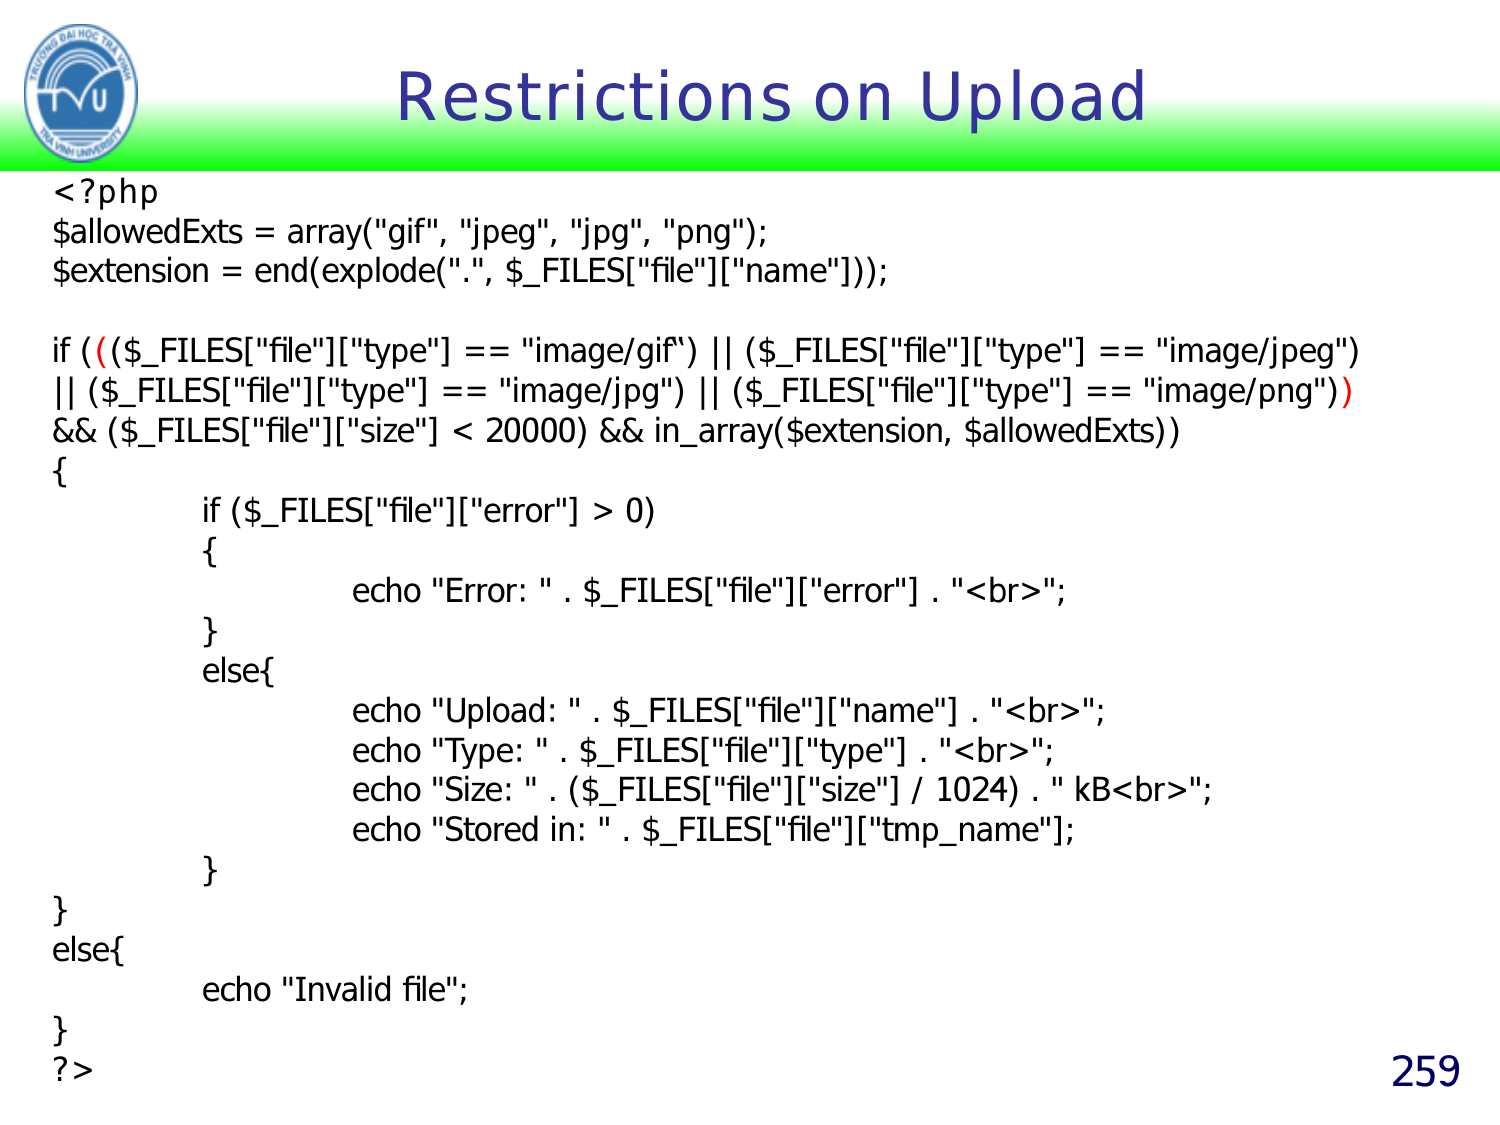

# Restrictions on Upload
<?php
$allowedExts = array("gif", "jpeg", "jpg", "png");
$extension = end(explode(".", $_FILES["file"]["name"]));
if ((($_FILES["file"]["type"] == "image/gif“) || ($_FILES["file"]["type"] == "image/jpeg")
|| ($_FILES["file"]["type"] == "image/jpg") || ($_FILES["file"]["type"] == "image/png"))
&& ($_FILES["file"]["size"] < 20000) && in_array($extension, $allowedExts))
{
  	if ($_FILES["file"]["error"] > 0)
	{
		echo "Error: " . $_FILES["file"]["error"] . "<br>";
    	}
	else{
		echo "Upload: " . $_FILES["file"]["name"] . "<br>";
		echo "Type: " . $_FILES["file"]["type"] . "<br>";
		echo "Size: " . ($_FILES["file"]["size"] / 1024) . " kB<br>";
		echo "Stored in: " . $_FILES["file"]["tmp_name"];
	}
}
else{
	echo "Invalid file";
}
?>
259